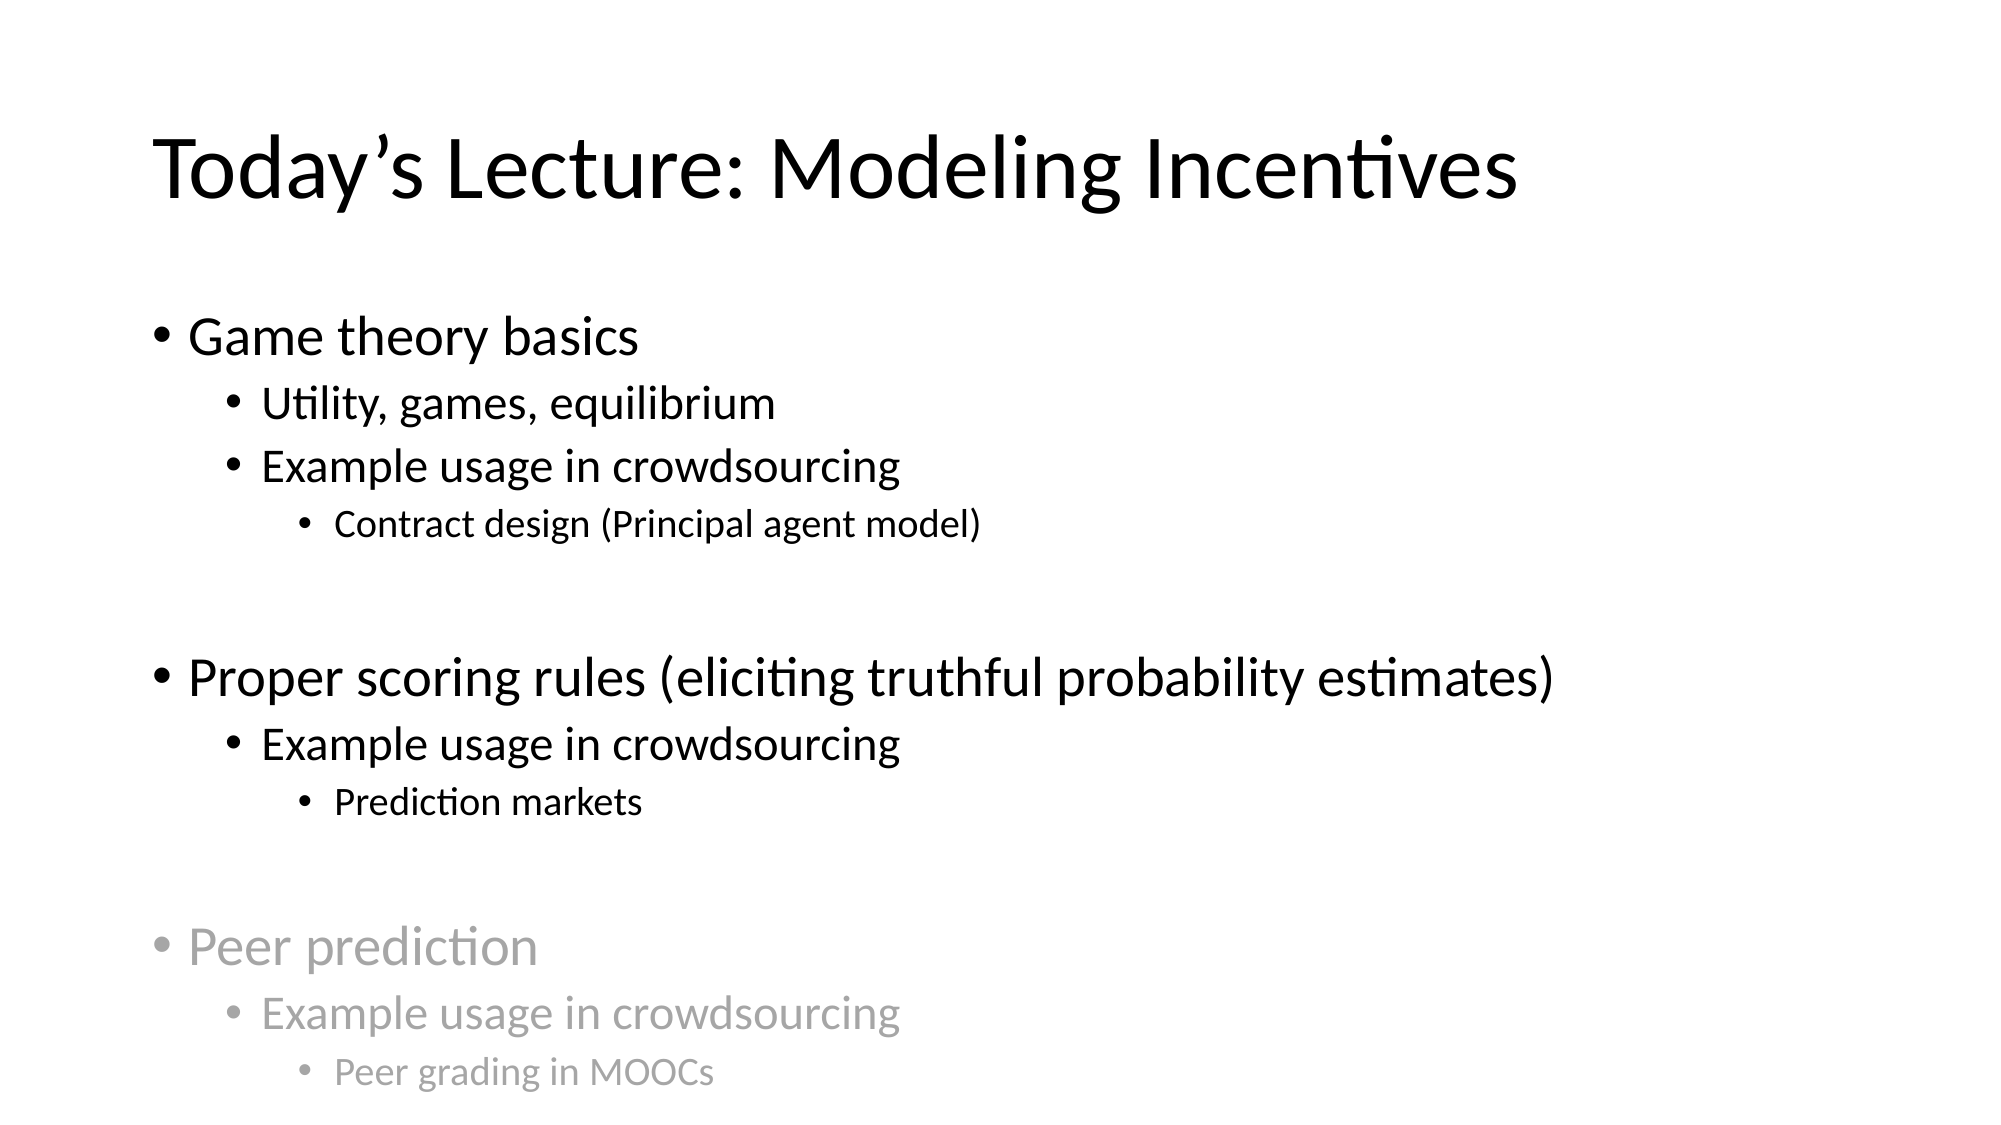

# Today’s Lecture: Modeling Incentives
Game theory basics
Utility, games, equilibrium
Example usage in crowdsourcing
Contract design (Principal agent model)

Proper scoring rules (eliciting truthful probability estimates)
Example usage in crowdsourcing
Prediction markets

Peer prediction
Example usage in crowdsourcing
Peer grading in MOOCs